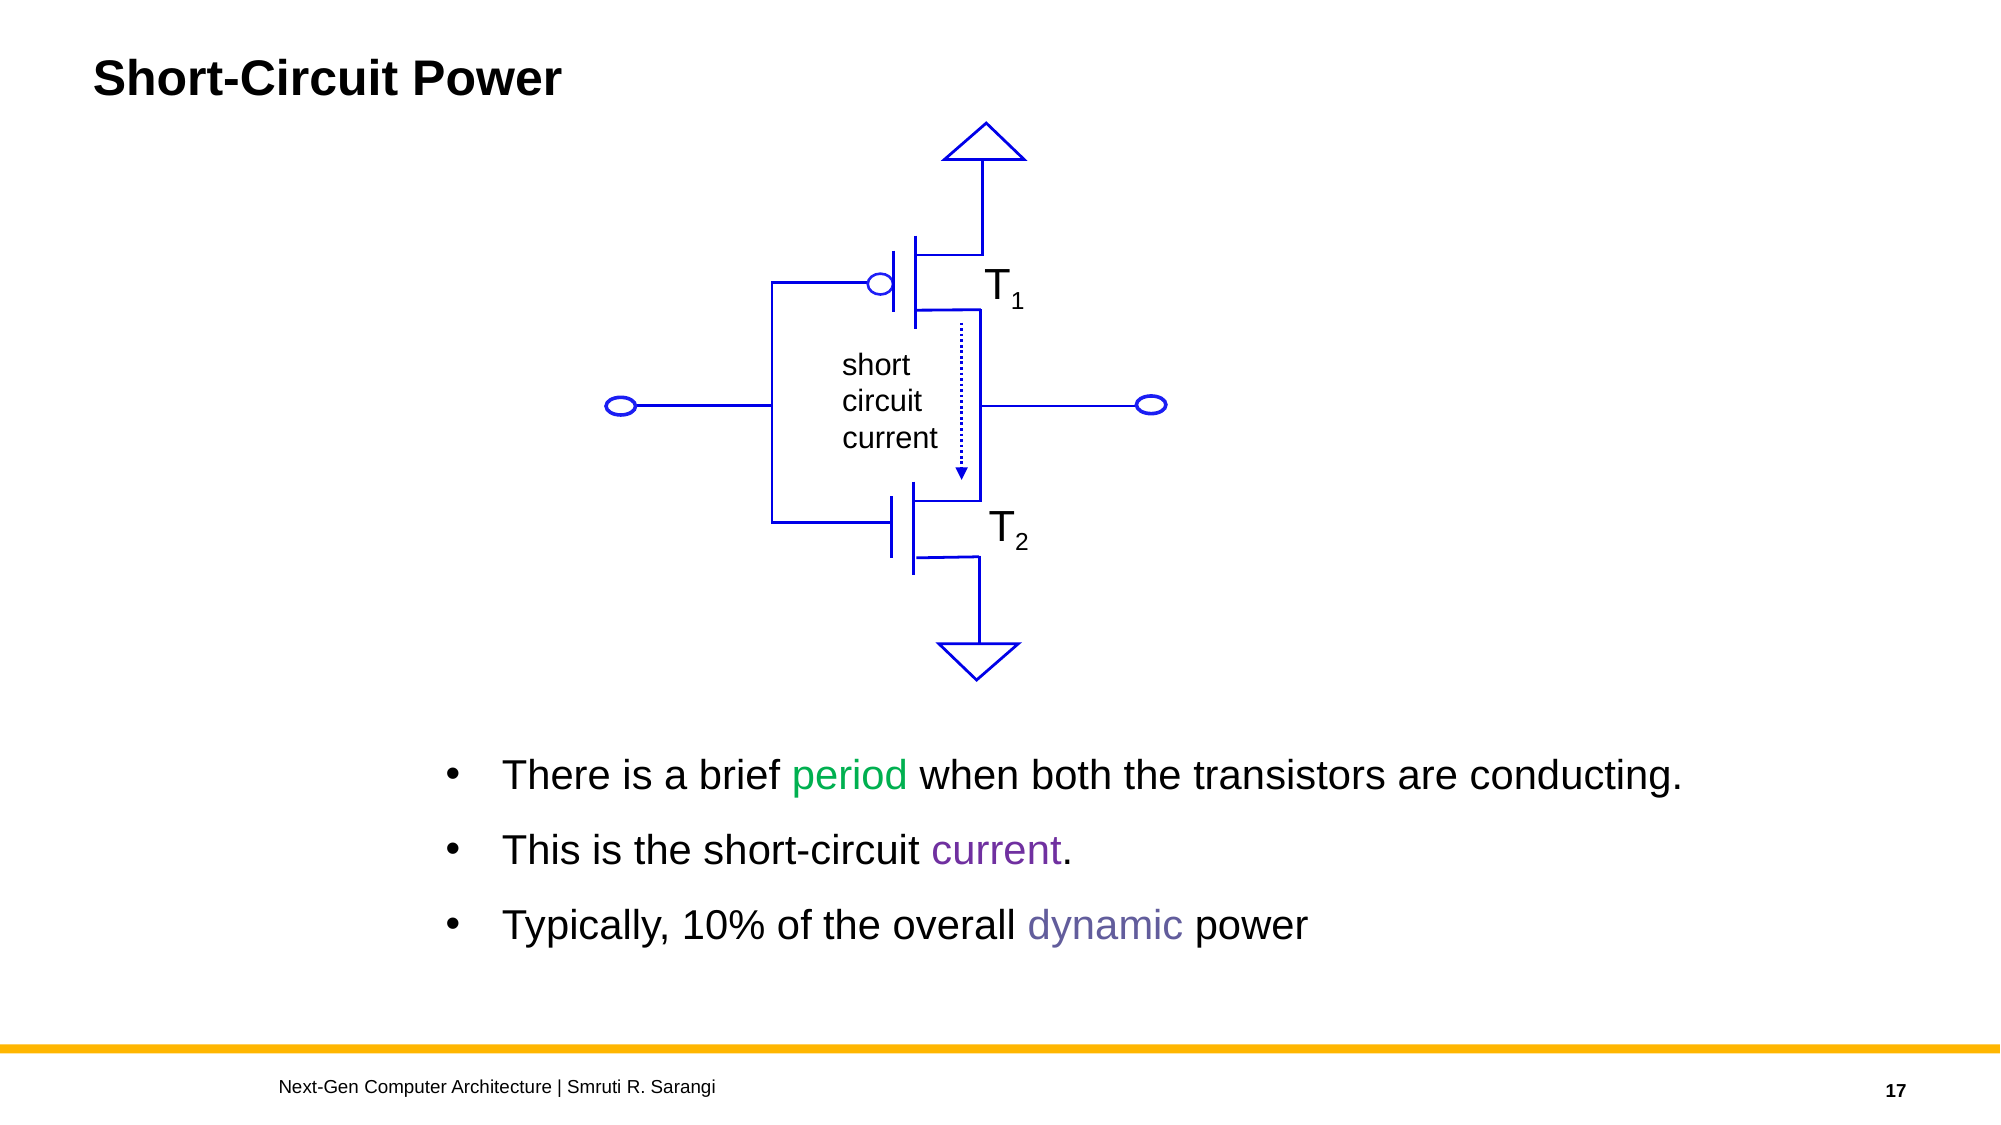

# Short-Circuit Power

T1

short
circuit

current

T2

There is a brief period when both the transistors are conducting.
This is the short-circuit current.
Typically, 10% of the overall dynamic power
Next-Gen Computer Architecture | Smruti R. Sarangi
17